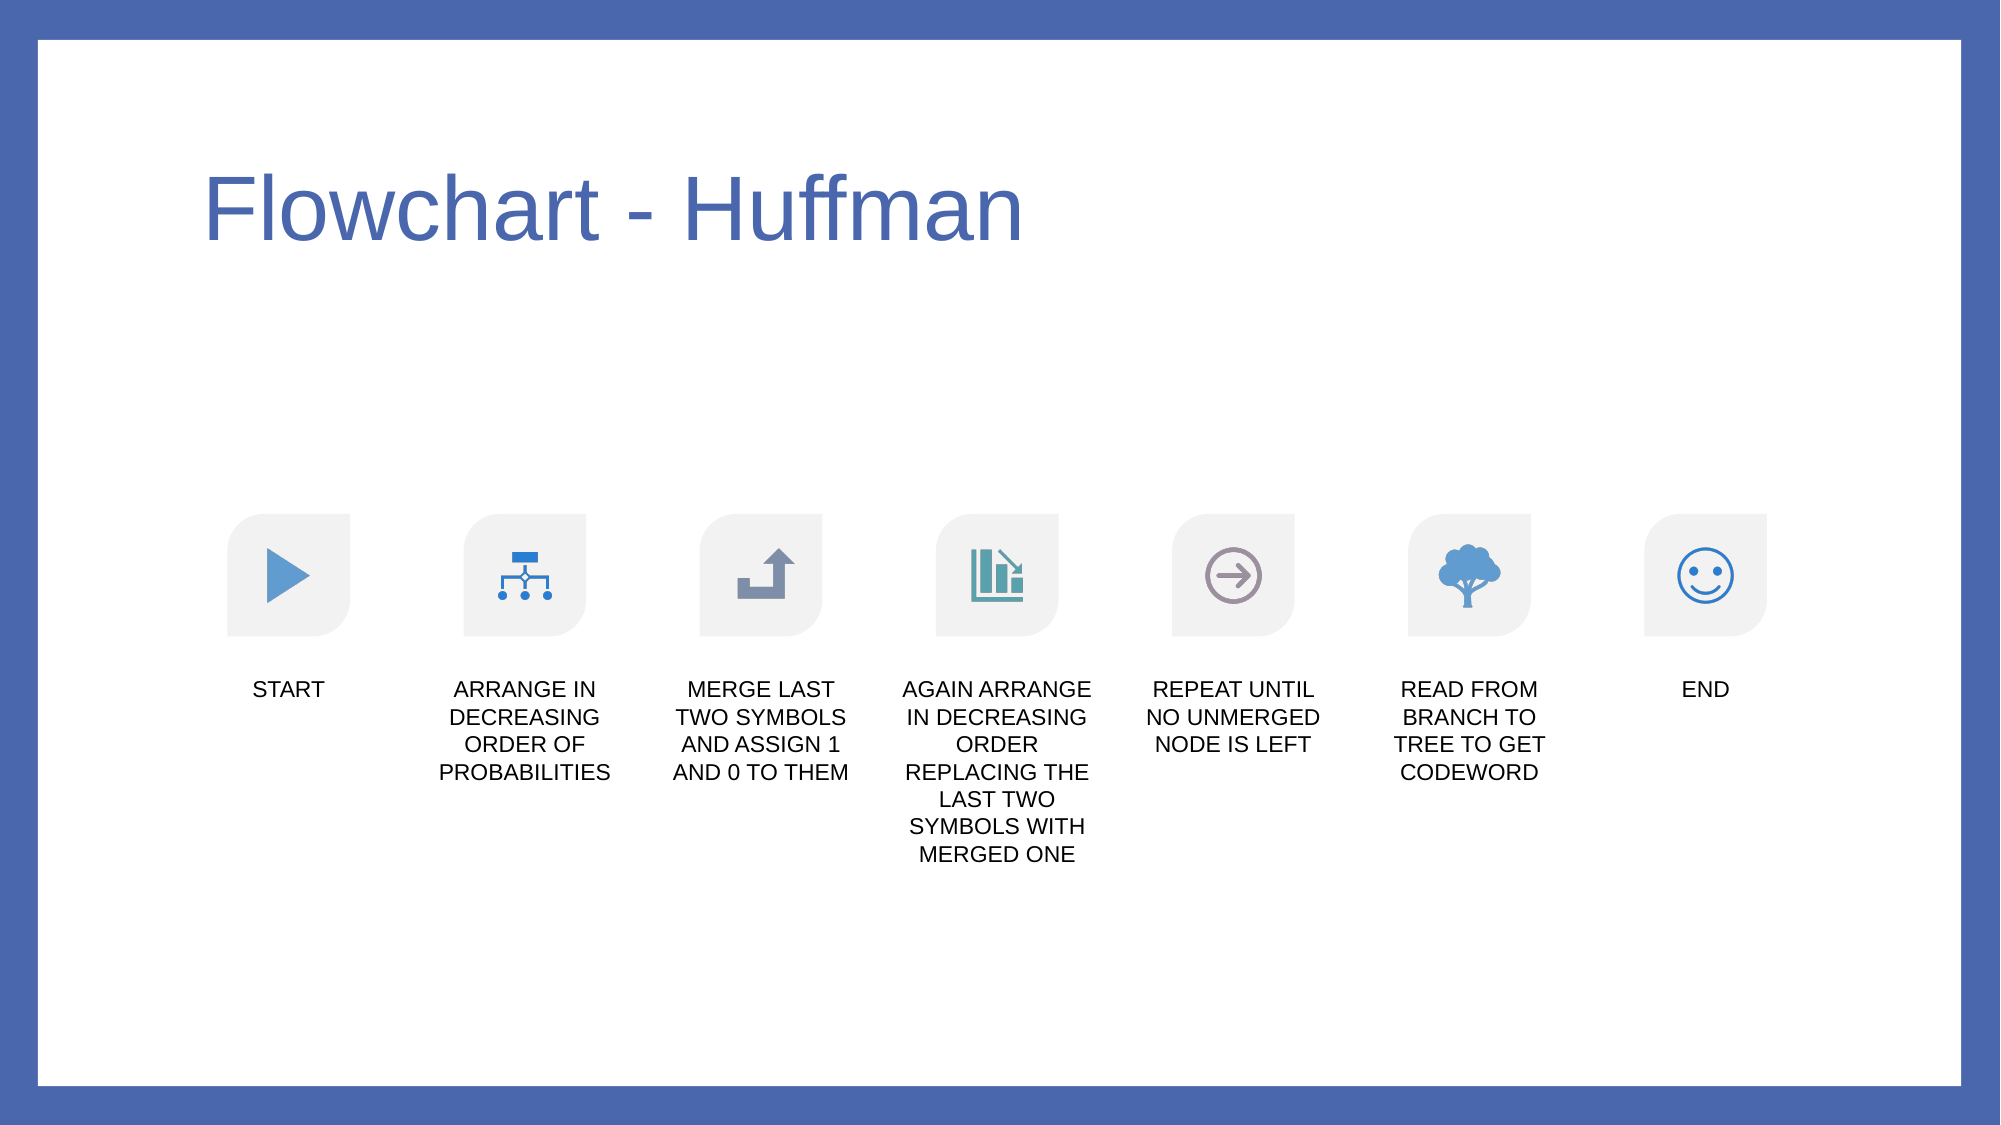

# Flowchart - Huffman
Start
Arrange in decreasing order of probabilities
Merge last two symbols and assign 1 and 0 to them
Again arrange in decreasing order replacing the last two symbols with merged one
Repeat until no unmerged node is left
Read from branch to tree to get codeword
End